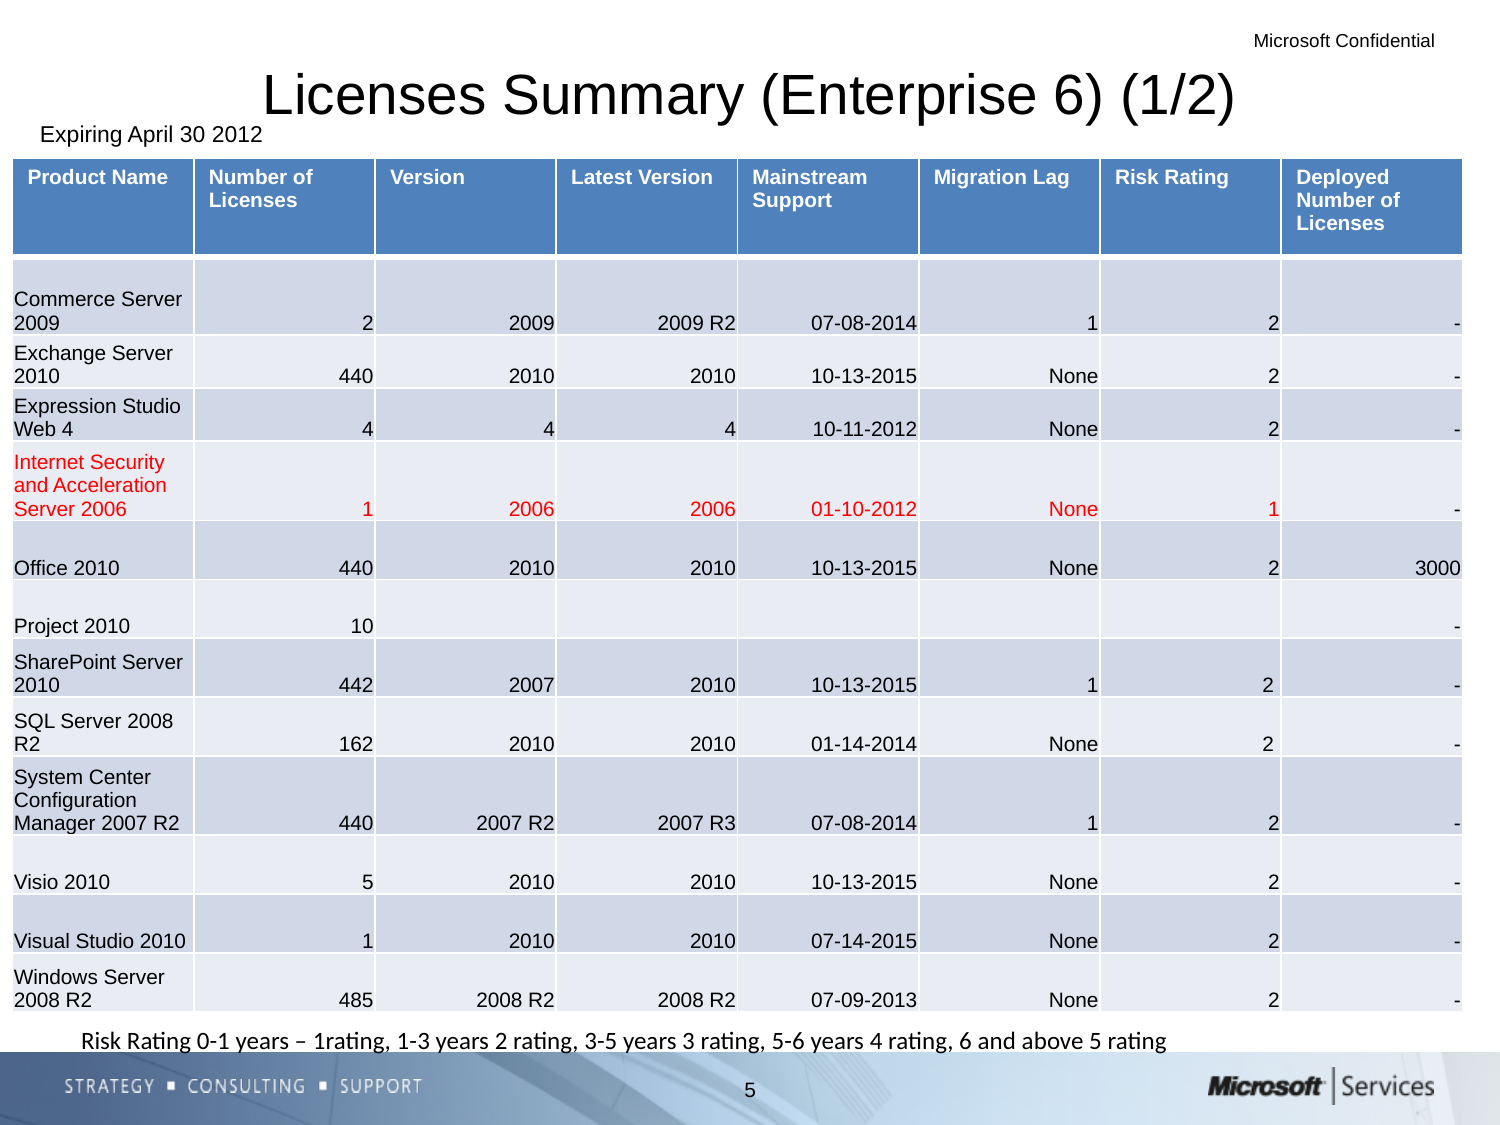

# Licenses Summary (Enterprise 6) (1/2)
Expiring April 30 2012
| Product Name | Number of Licenses | Version | Latest Version | Mainstream Support | Migration Lag | Risk Rating | Deployed Number of Licenses |
| --- | --- | --- | --- | --- | --- | --- | --- |
| Commerce Server 2009 | 2 | 2009 | 2009 R2 | 07-08-2014 | 1 | 2 | - |
| Exchange Server 2010 | 440 | 2010 | 2010 | 10-13-2015 | None | 2 | - |
| Expression Studio Web 4 | 4 | 4 | 4 | 10-11-2012 | None | 2 | - |
| Internet Security and Acceleration Server 2006 | 1 | 2006 | 2006 | 01-10-2012 | None | 1 | - |
| Office 2010 | 440 | 2010 | 2010 | 10-13-2015 | None | 2 | 3000 |
| Project 2010 | 10 |  |  |  |  |  | - |
| SharePoint Server 2010 | 442 | 2007 | 2010 | 10-13-2015 | 1 | 2 | - |
| SQL Server 2008 R2 | 162 | 2010 | 2010 | 01-14-2014 | None | 2 | - |
| System Center Configuration Manager 2007 R2 | 440 | 2007 R2 | 2007 R3 | 07-08-2014 | 1 | 2 | - |
| Visio 2010 | 5 | 2010 | 2010 | 10-13-2015 | None | 2 | - |
| Visual Studio 2010 | 1 | 2010 | 2010 | 07-14-2015 | None | 2 | - |
| Windows Server 2008 R2 | 485 | 2008 R2 | 2008 R2 | 07-09-2013 | None | 2 | - |
Risk Rating 0-1 years – 1rating, 1-3 years 2 rating, 3-5 years 3 rating, 5-6 years 4 rating, 6 and above 5 rating